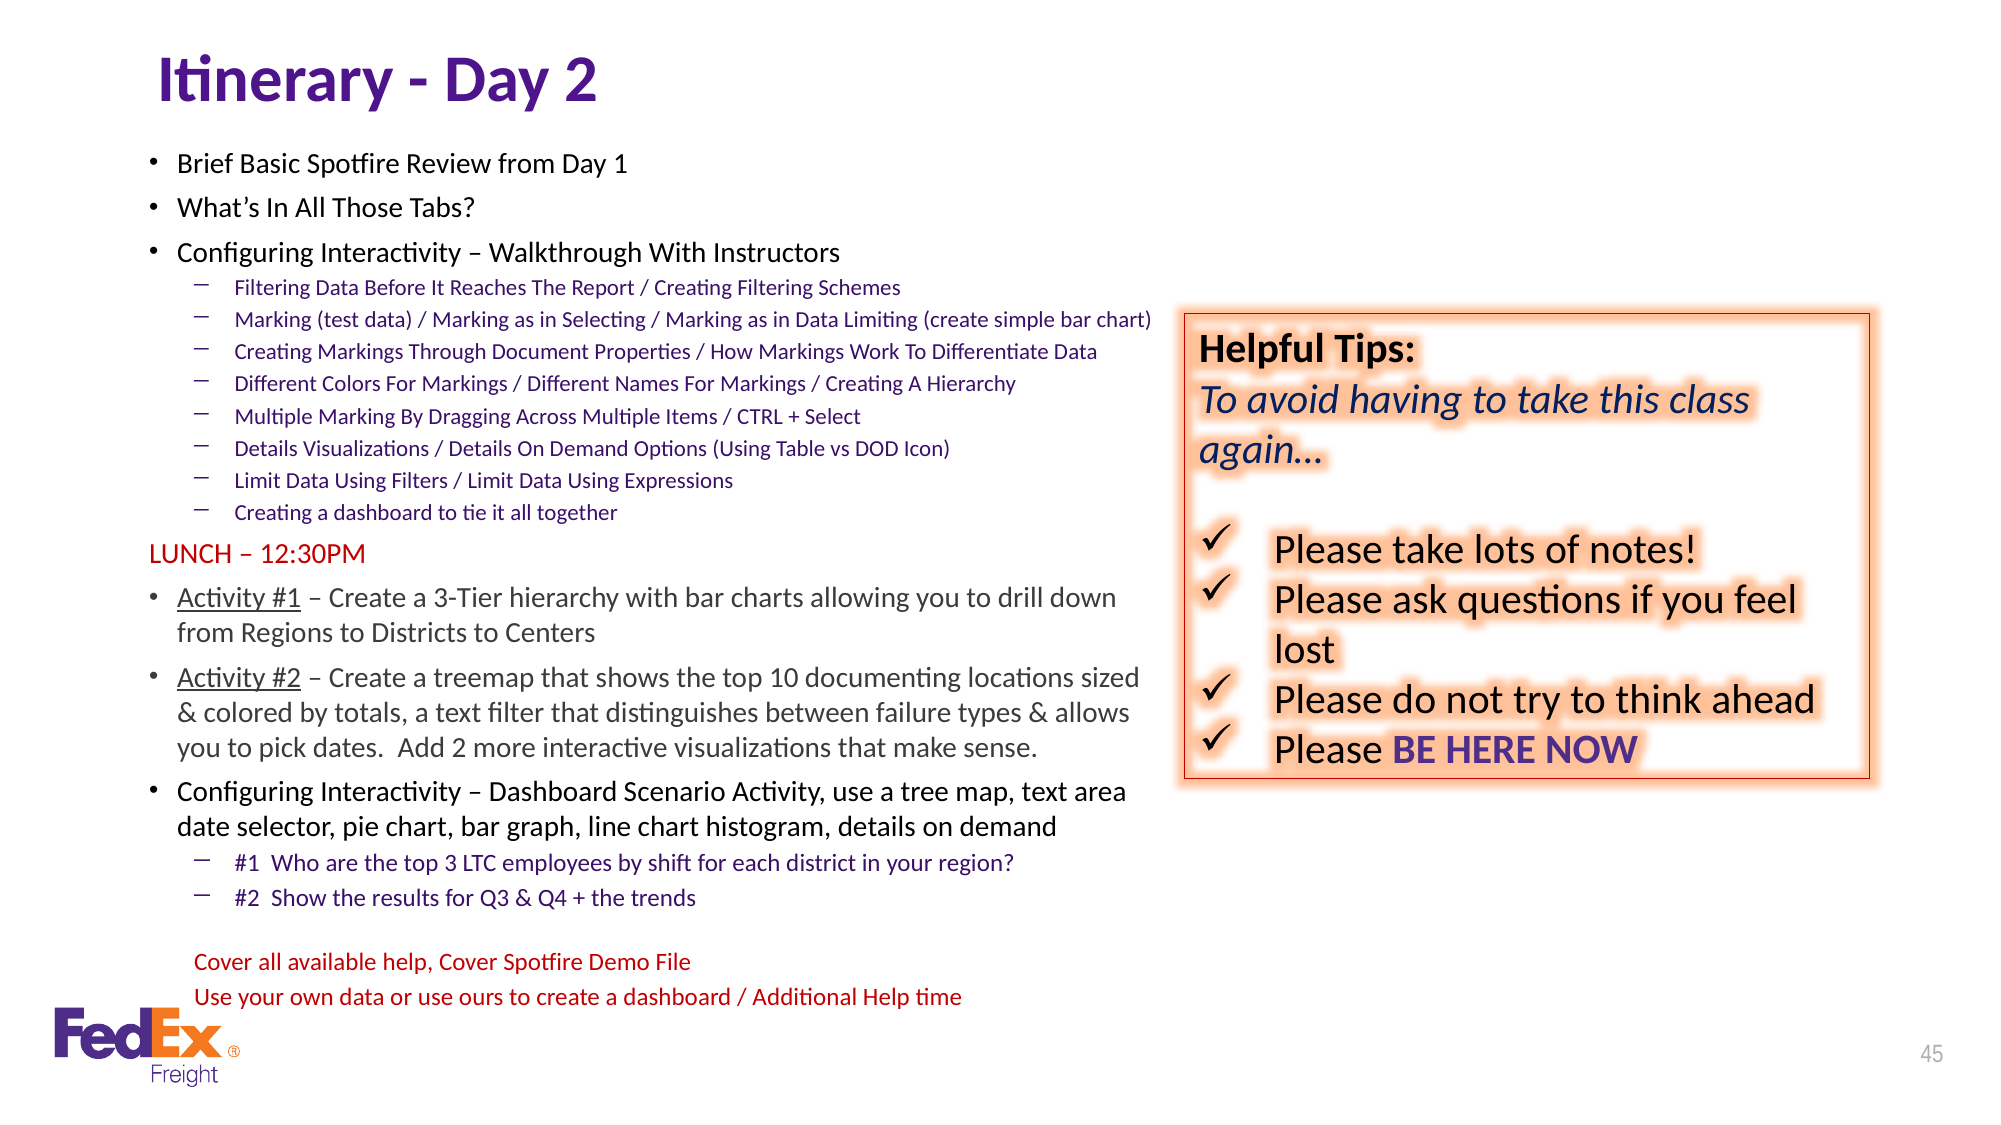

# Itinerary - Day 2
Brief Basic Spotfire Review from Day 1
What’s In All Those Tabs?
Configuring Interactivity – Walkthrough With Instructors
Filtering Data Before It Reaches The Report / Creating Filtering Schemes
Marking (test data) / Marking as in Selecting / Marking as in Data Limiting (create simple bar chart)
Creating Markings Through Document Properties / How Markings Work To Differentiate Data
Different Colors For Markings / Different Names For Markings / Creating A Hierarchy
Multiple Marking By Dragging Across Multiple Items / CTRL + Select
Details Visualizations / Details On Demand Options (Using Table vs DOD Icon)
Limit Data Using Filters / Limit Data Using Expressions
Creating a dashboard to tie it all together
LUNCH – 12:30PM
Activity #1 – Create a 3-Tier hierarchy with bar charts allowing you to drill down from Regions to Districts to Centers
Activity #2 – Create a treemap that shows the top 10 documenting locations sized & colored by totals, a text filter that distinguishes between failure types & allows you to pick dates.  Add 2 more interactive visualizations that make sense.
Configuring Interactivity – Dashboard Scenario Activity, use a tree map, text area date selector, pie chart, bar graph, line chart histogram, details on demand
#1  Who are the top 3 LTC employees by shift for each district in your region?
#2  Show the results for Q3 & Q4 + the trends

Cover all available help, Cover Spotfire Demo File
Use your own data or use ours to create a dashboard / Additional Help time
Helpful Tips:
To avoid having to take this class again…

Please take lots of notes!
Please ask questions if you feel lost
Please do not try to think ahead
Please BE HERE NOW
45